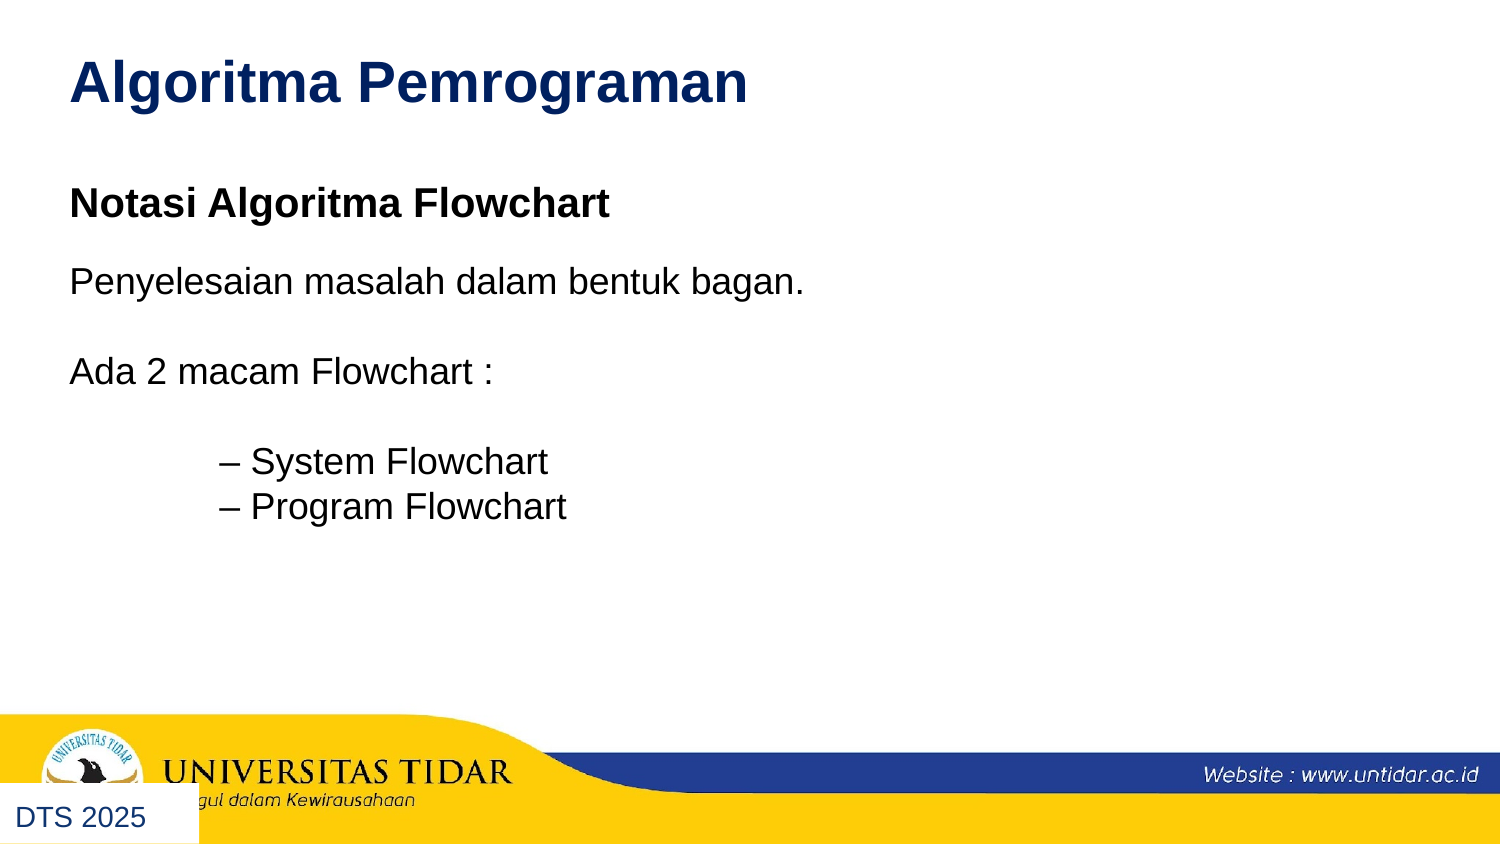

Algoritma Pemrograman
Notasi Algoritma Flowchart

Penyelesaian masalah dalam bentuk bagan.

Ada 2 macam Flowchart :

	– System Flowchart
	– Program Flowchart
DTS 2025